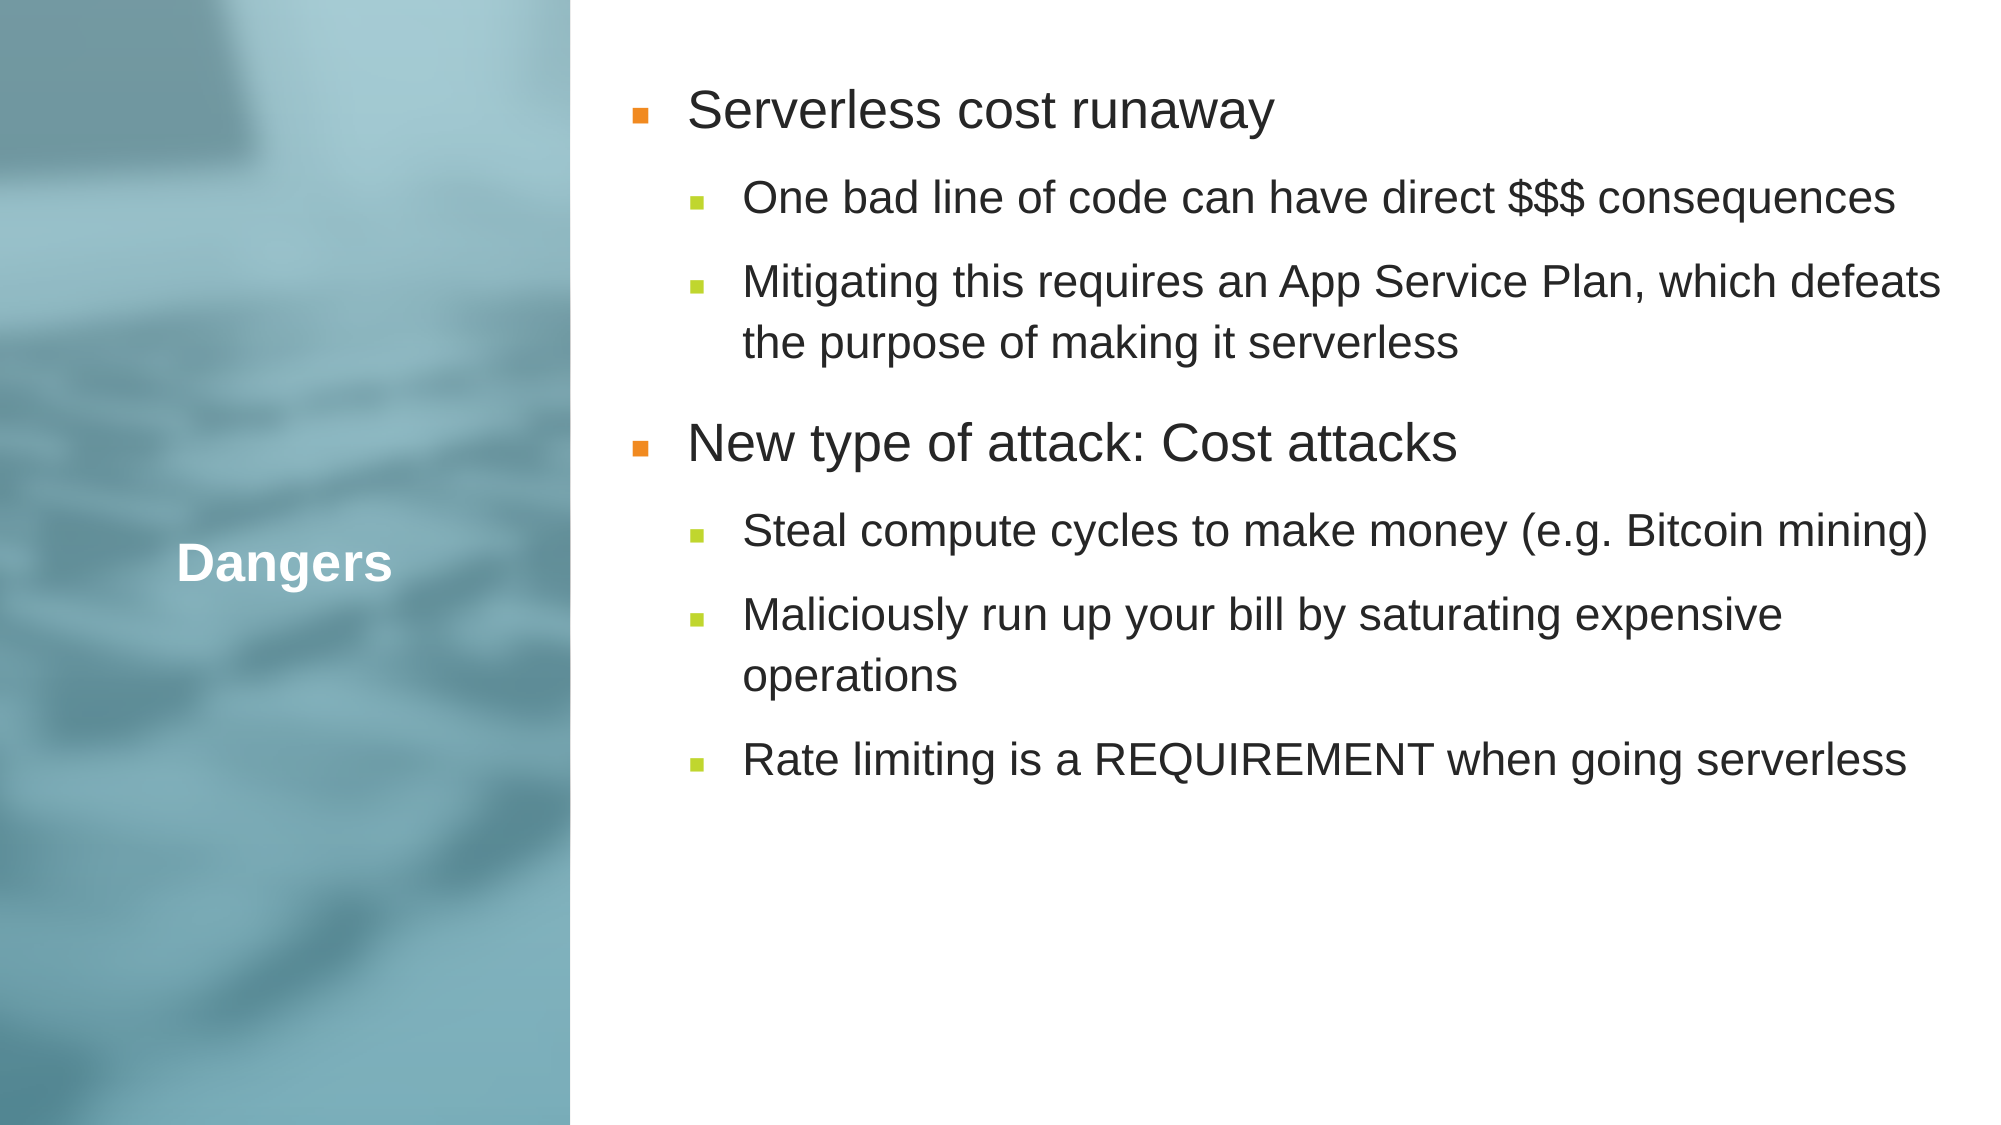

Serverless cost runaway
One bad line of code can have direct $$$ consequences
Mitigating this requires an App Service Plan, which defeats the purpose of making it serverless
New type of attack: Cost attacks
Steal compute cycles to make money (e.g. Bitcoin mining)
Maliciously run up your bill by saturating expensive operations
Rate limiting is a REQUIREMENT when going serverless

# Dangers